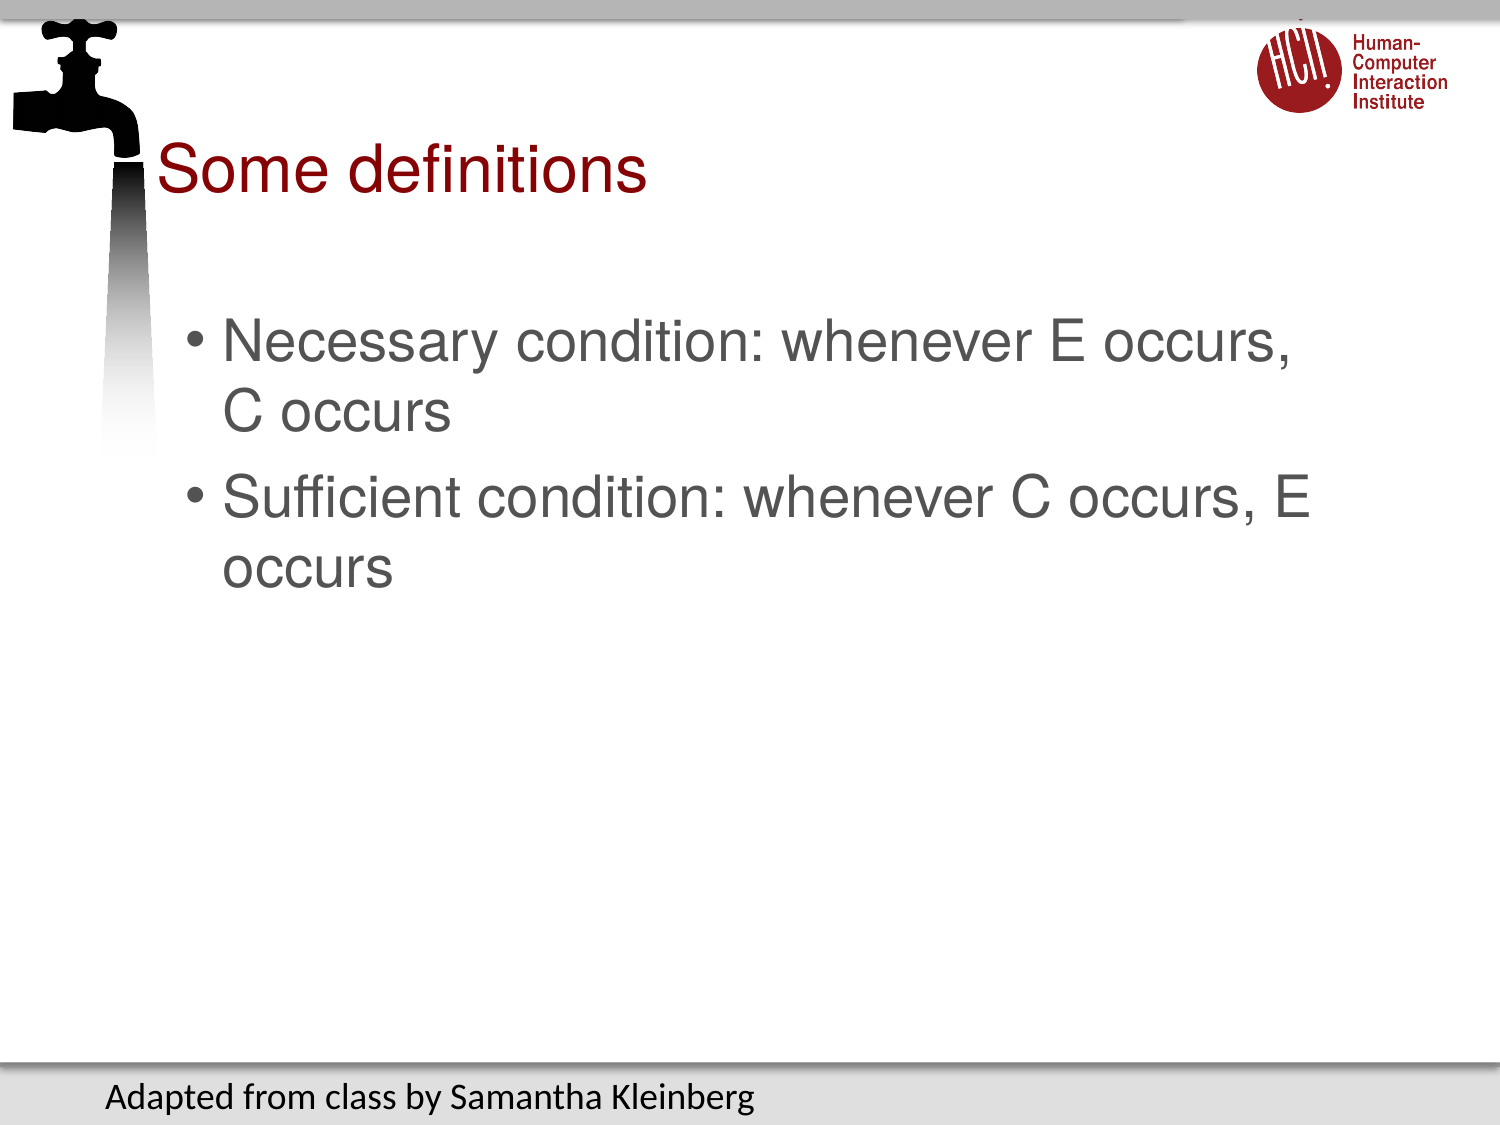

# Some definitions
Necessary condition: whenever E occurs, C occurs
Sufficient condition: whenever C occurs, E occurs
Adapted from class by Samantha Kleinberg